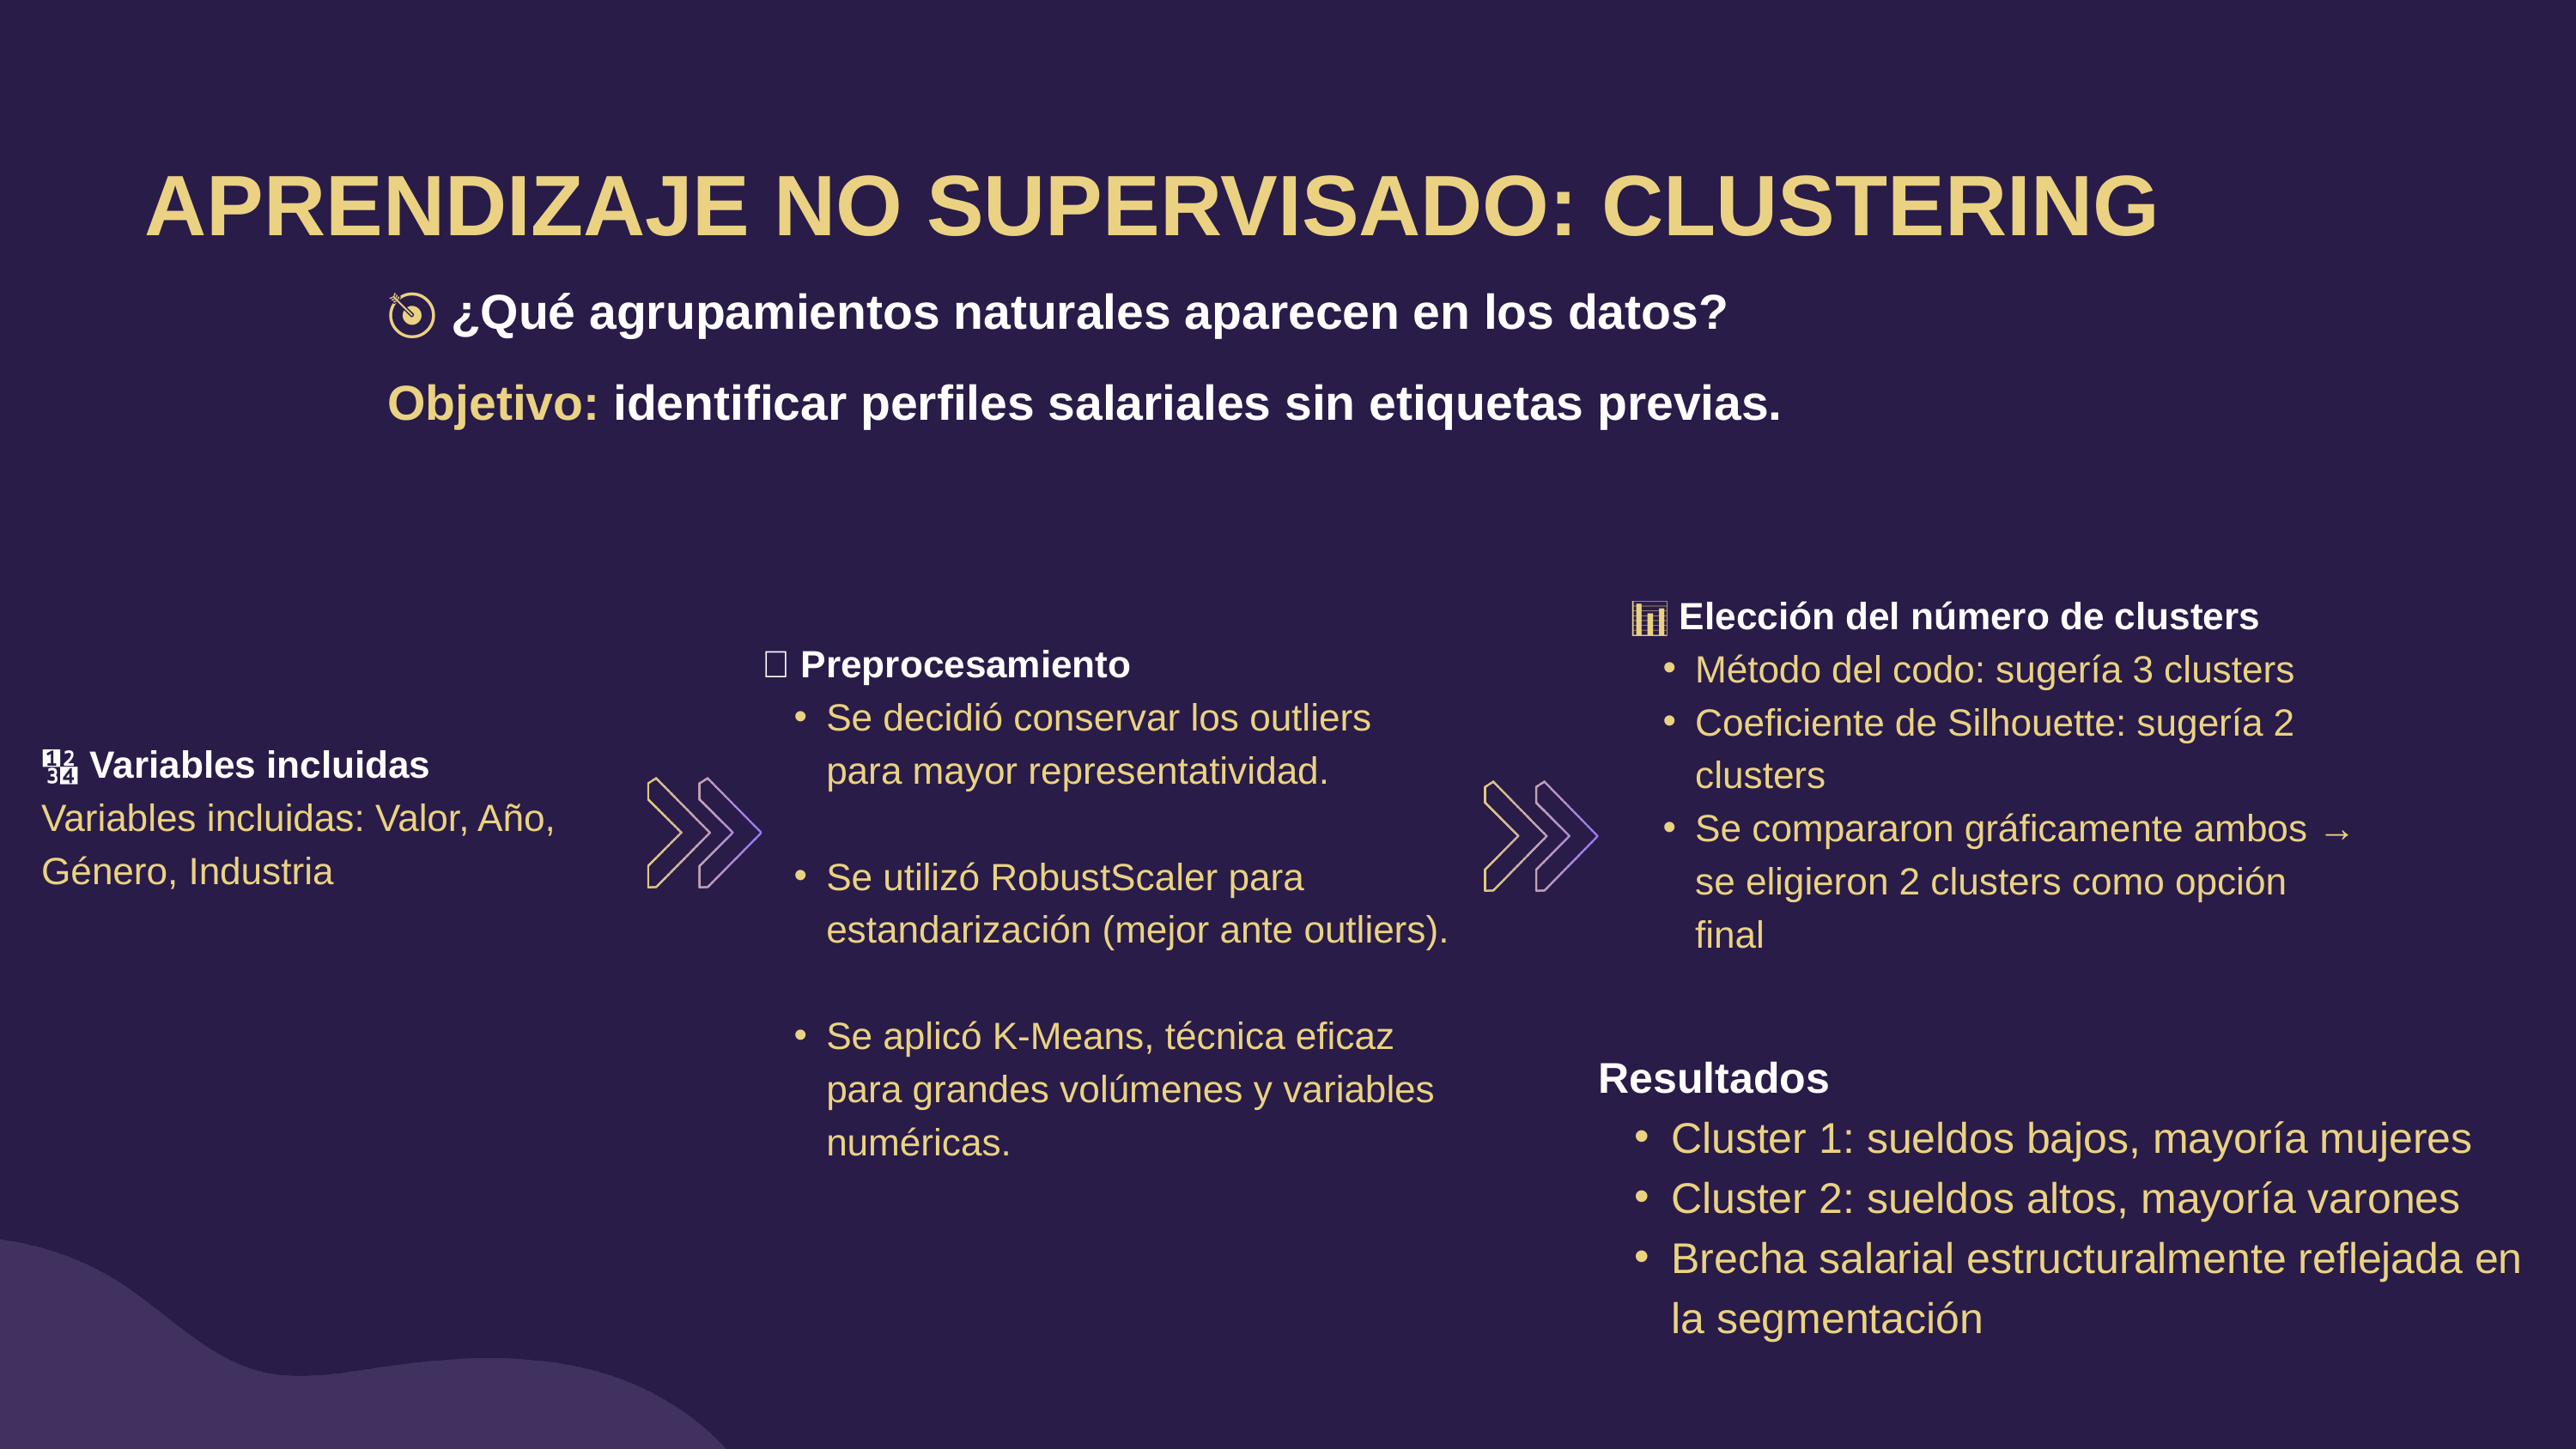

APRENDIZAJE NO SUPERVISADO: CLUSTERING
🎯 ¿Qué agrupamientos naturales aparecen en los datos?
Objetivo: identificar perfiles salariales sin etiquetas previas.
📊 Elección del número de clusters
Método del codo: sugería 3 clusters
Coeficiente de Silhouette: sugería 2 clusters
Se compararon gráficamente ambos → se eligieron 2 clusters como opción final
🧪 Preprocesamiento
Se decidió conservar los outliers para mayor representatividad.

Se utilizó RobustScaler para estandarización (mejor ante outliers).

Se aplicó K-Means, técnica eficaz para grandes volúmenes y variables numéricas.
🔢 Variables incluidas
Variables incluidas: Valor, Año, Género, Industria

Resultados
Cluster 1: sueldos bajos, mayoría mujeres
Cluster 2: sueldos altos, mayoría varones
Brecha salarial estructuralmente reflejada en la segmentación